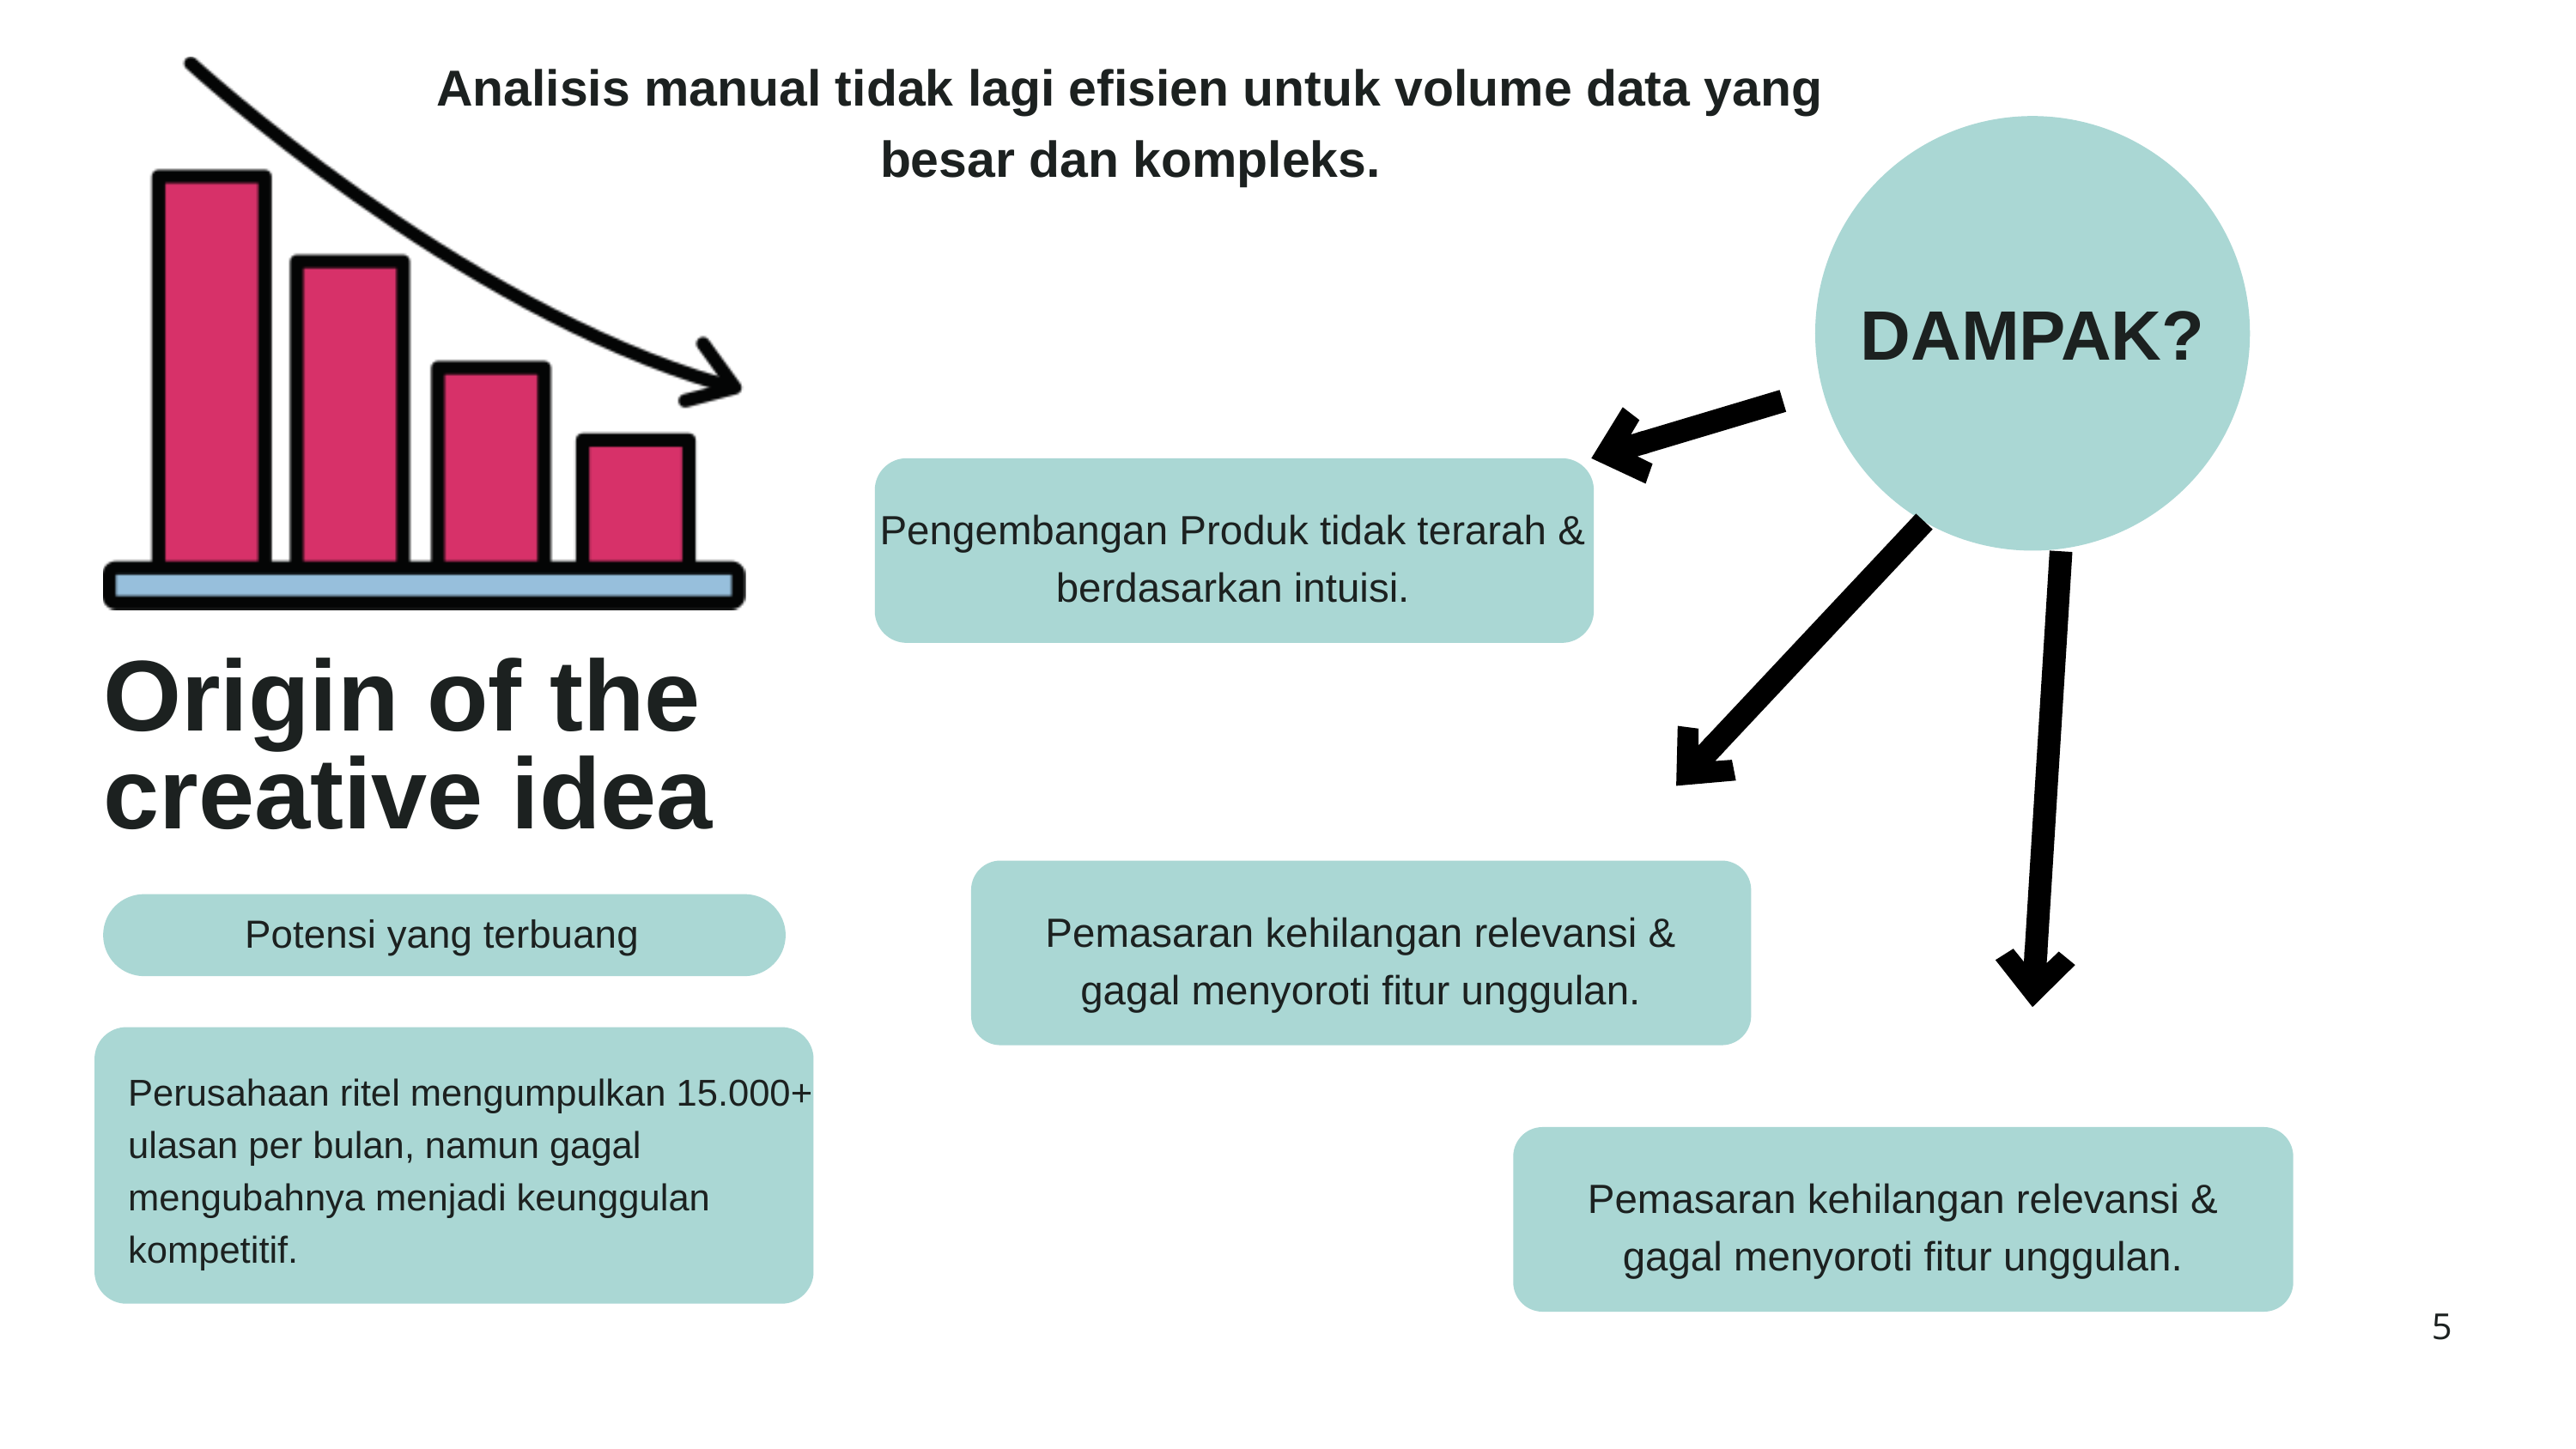

Analisis manual tidak lagi efisien untuk volume data yang besar dan kompleks.

DAMPAK?

Pengembangan Produk tidak terarah & berdasarkan intuisi.

Origin of the creative idea

Pemasaran kehilangan relevansi & gagal menyoroti fitur unggulan.
Potensi yang terbuang

Perusahaan ritel mengumpulkan 15.000+ ulasan per bulan, namun gagal mengubahnya menjadi keunggulan kompetitif.

Pemasaran kehilangan relevansi & gagal menyoroti fitur unggulan.
5